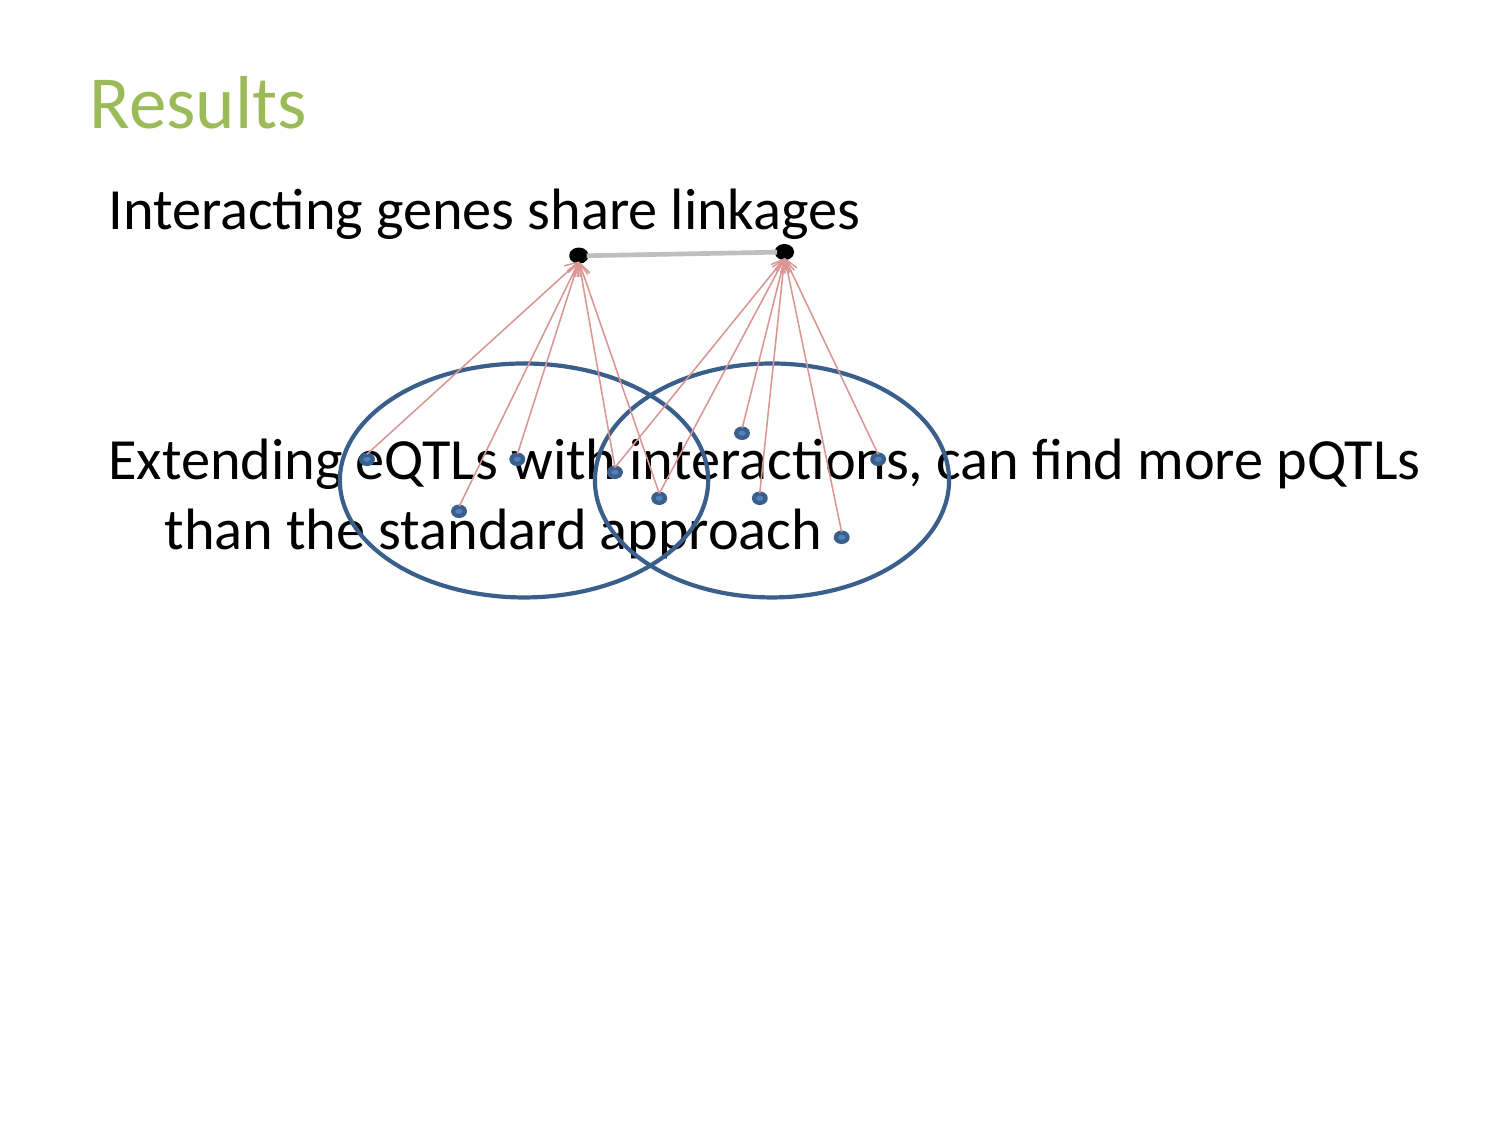

Results
Interacting genes share linkages

Extending eQTLs with interactions, can find more pQTLs than the standard approach